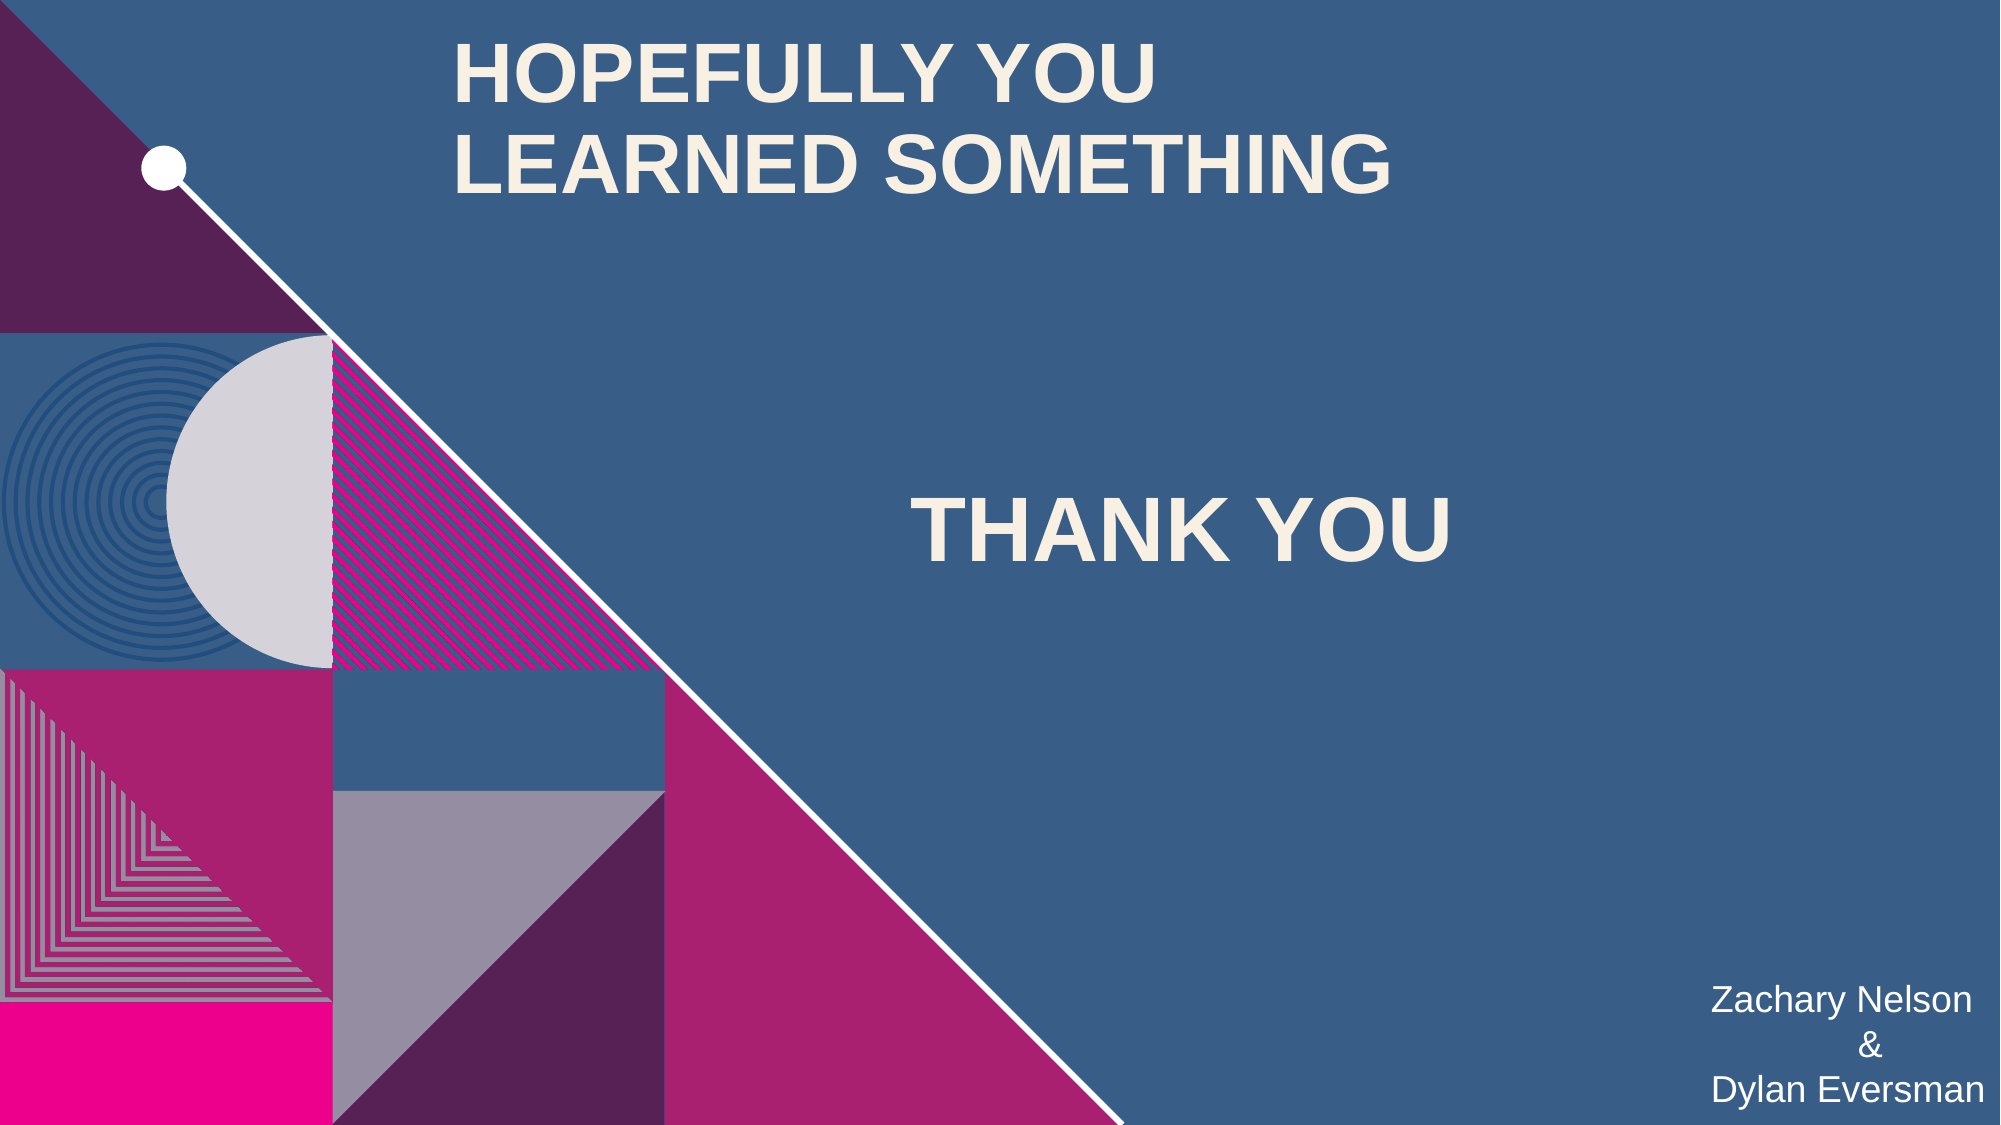

Hopefully you learned something
# THANK YOU
Zachary Nelson
              &
Dylan Eversman